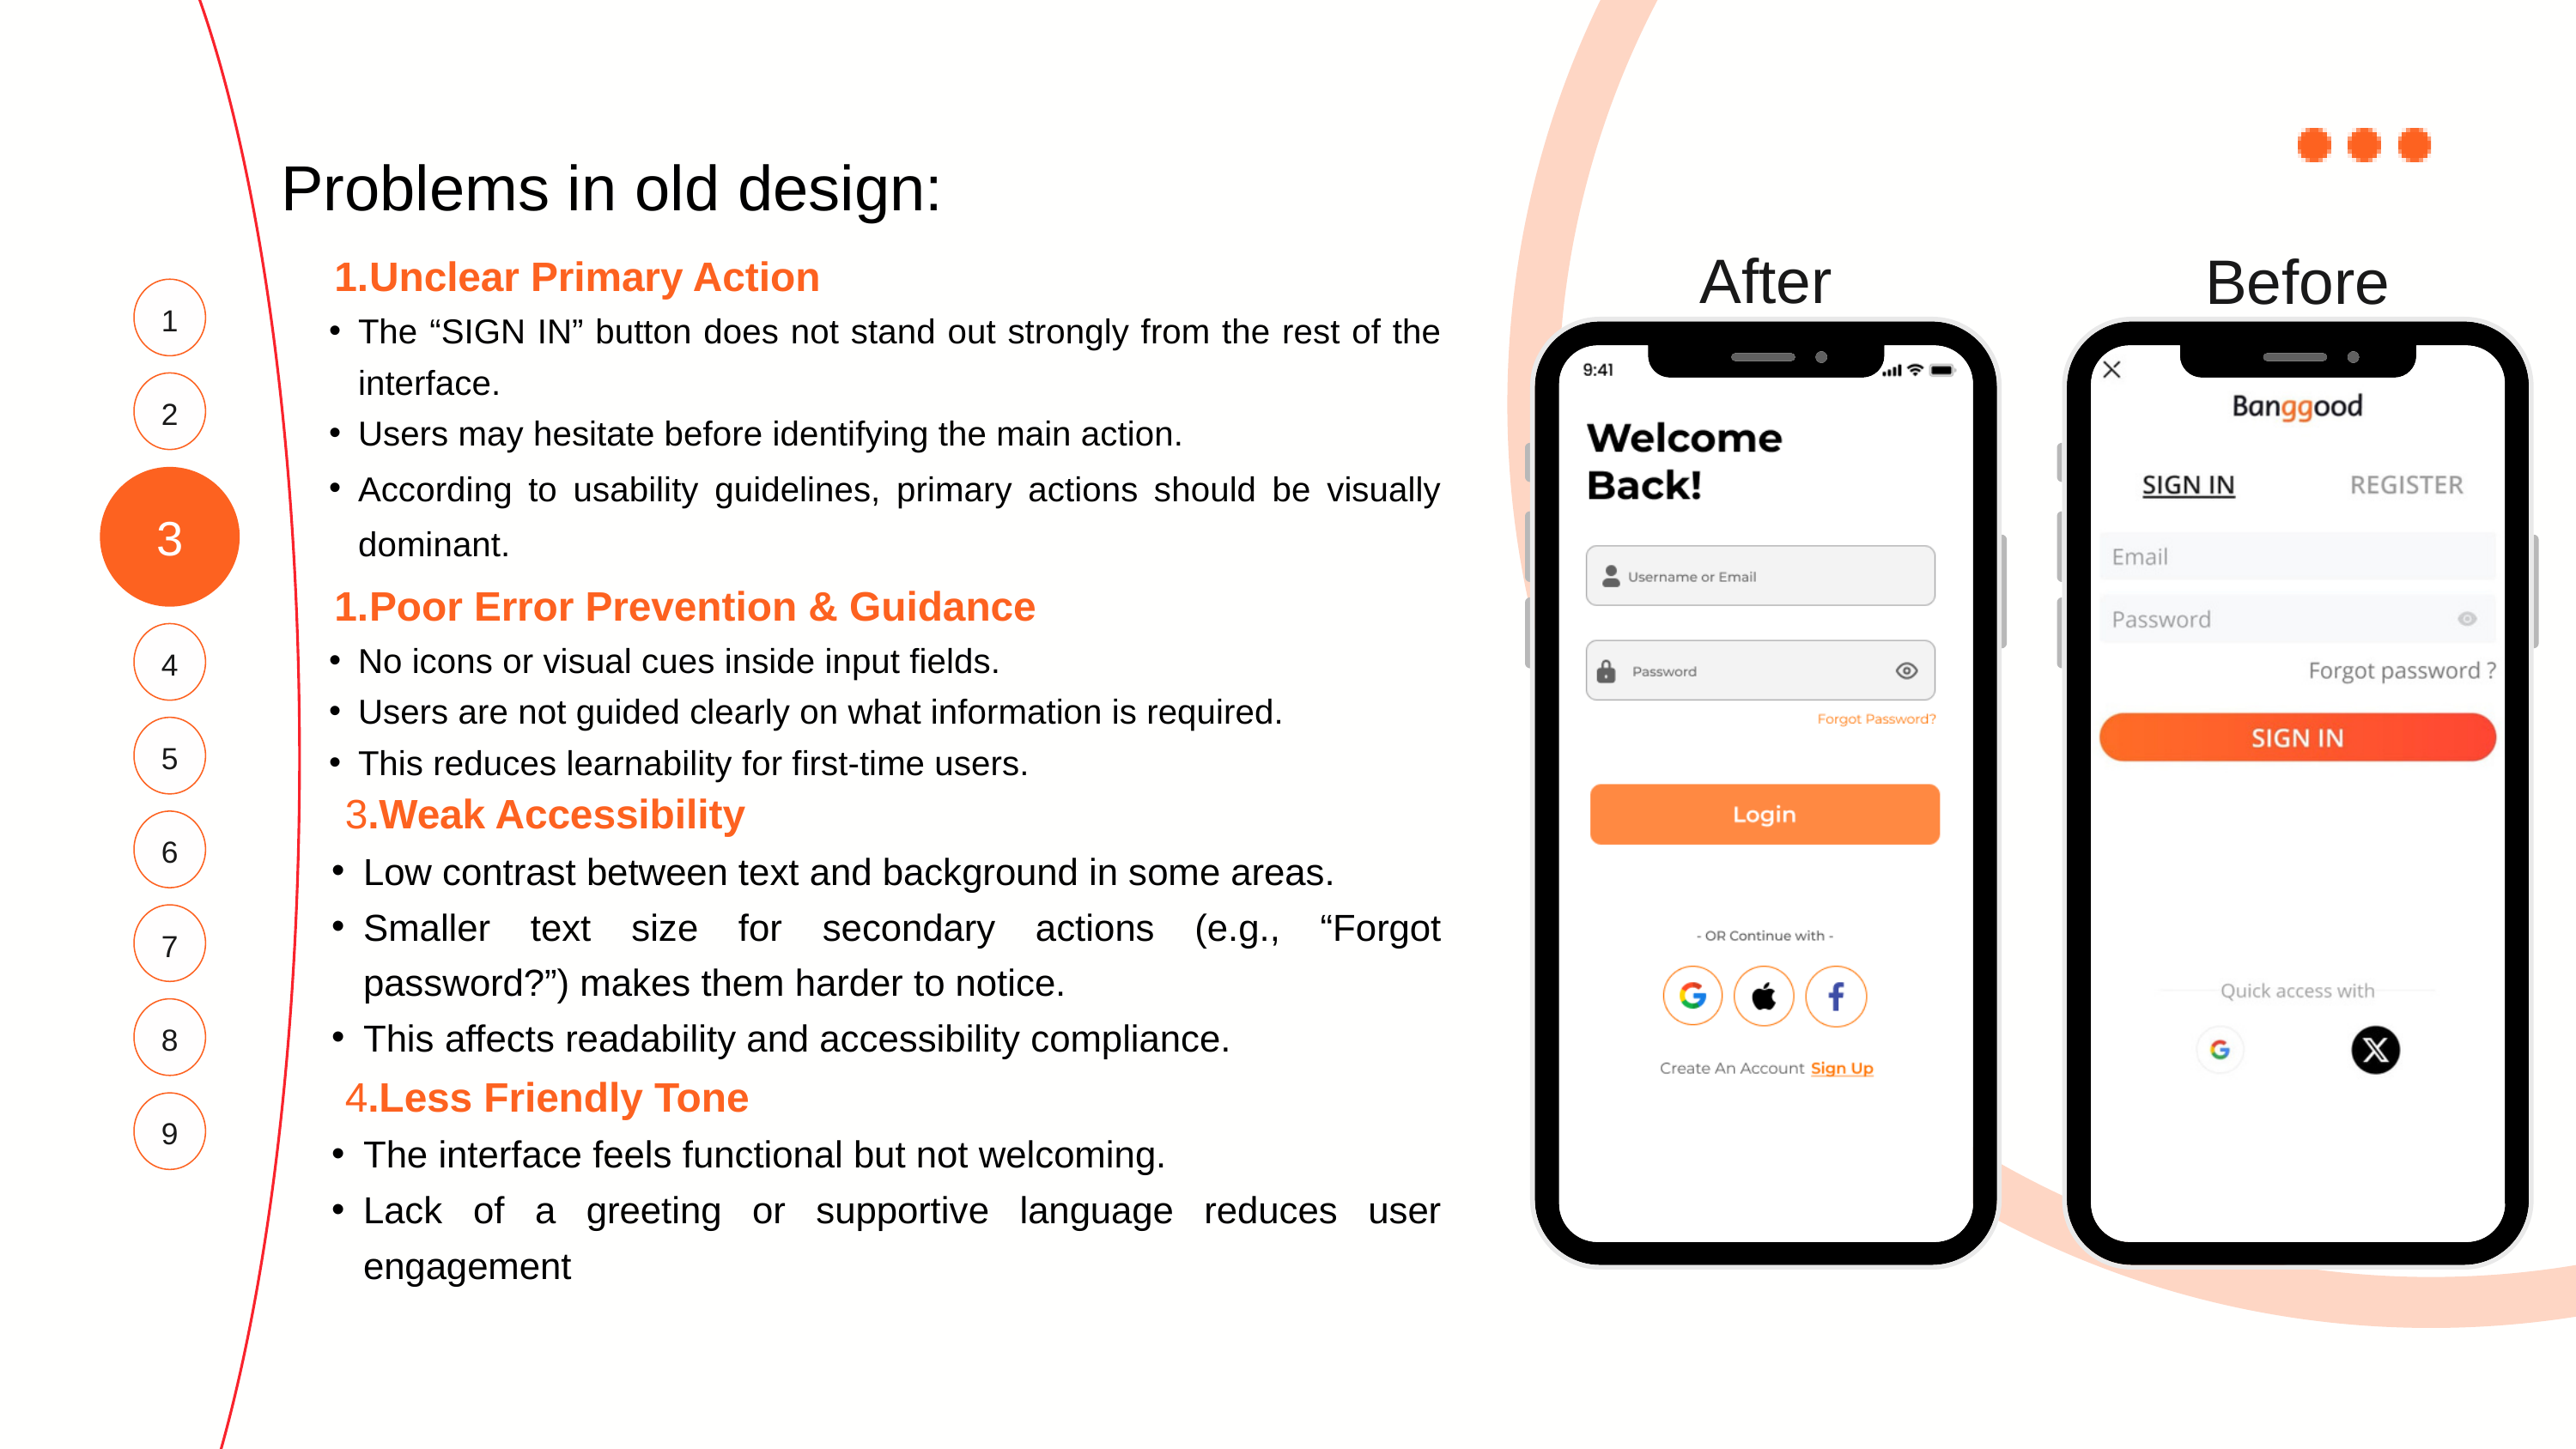

Problems in old design:
After
Before
Unclear Primary Action
The “SIGN IN” button does not stand out strongly from the rest of the interface.
Users may hesitate before identifying the main action.
According to usability guidelines, primary actions should be visually dominant.
Poor Error Prevention & Guidance
No icons or visual cues inside input fields.
Users are not guided clearly on what information is required.
This reduces learnability for first-time users.

1

2

3

4

5
    3.Weak Accessibility
Low contrast between text and background in some areas.
Smaller text size for secondary actions (e.g., “Forgot password?”) makes them harder to notice.
This affects readability and accessibility compliance.
    4.Less Friendly Tone
The interface feels functional but not welcoming.
Lack of a greeting or supportive language reduces user engagement

6

7

8

9